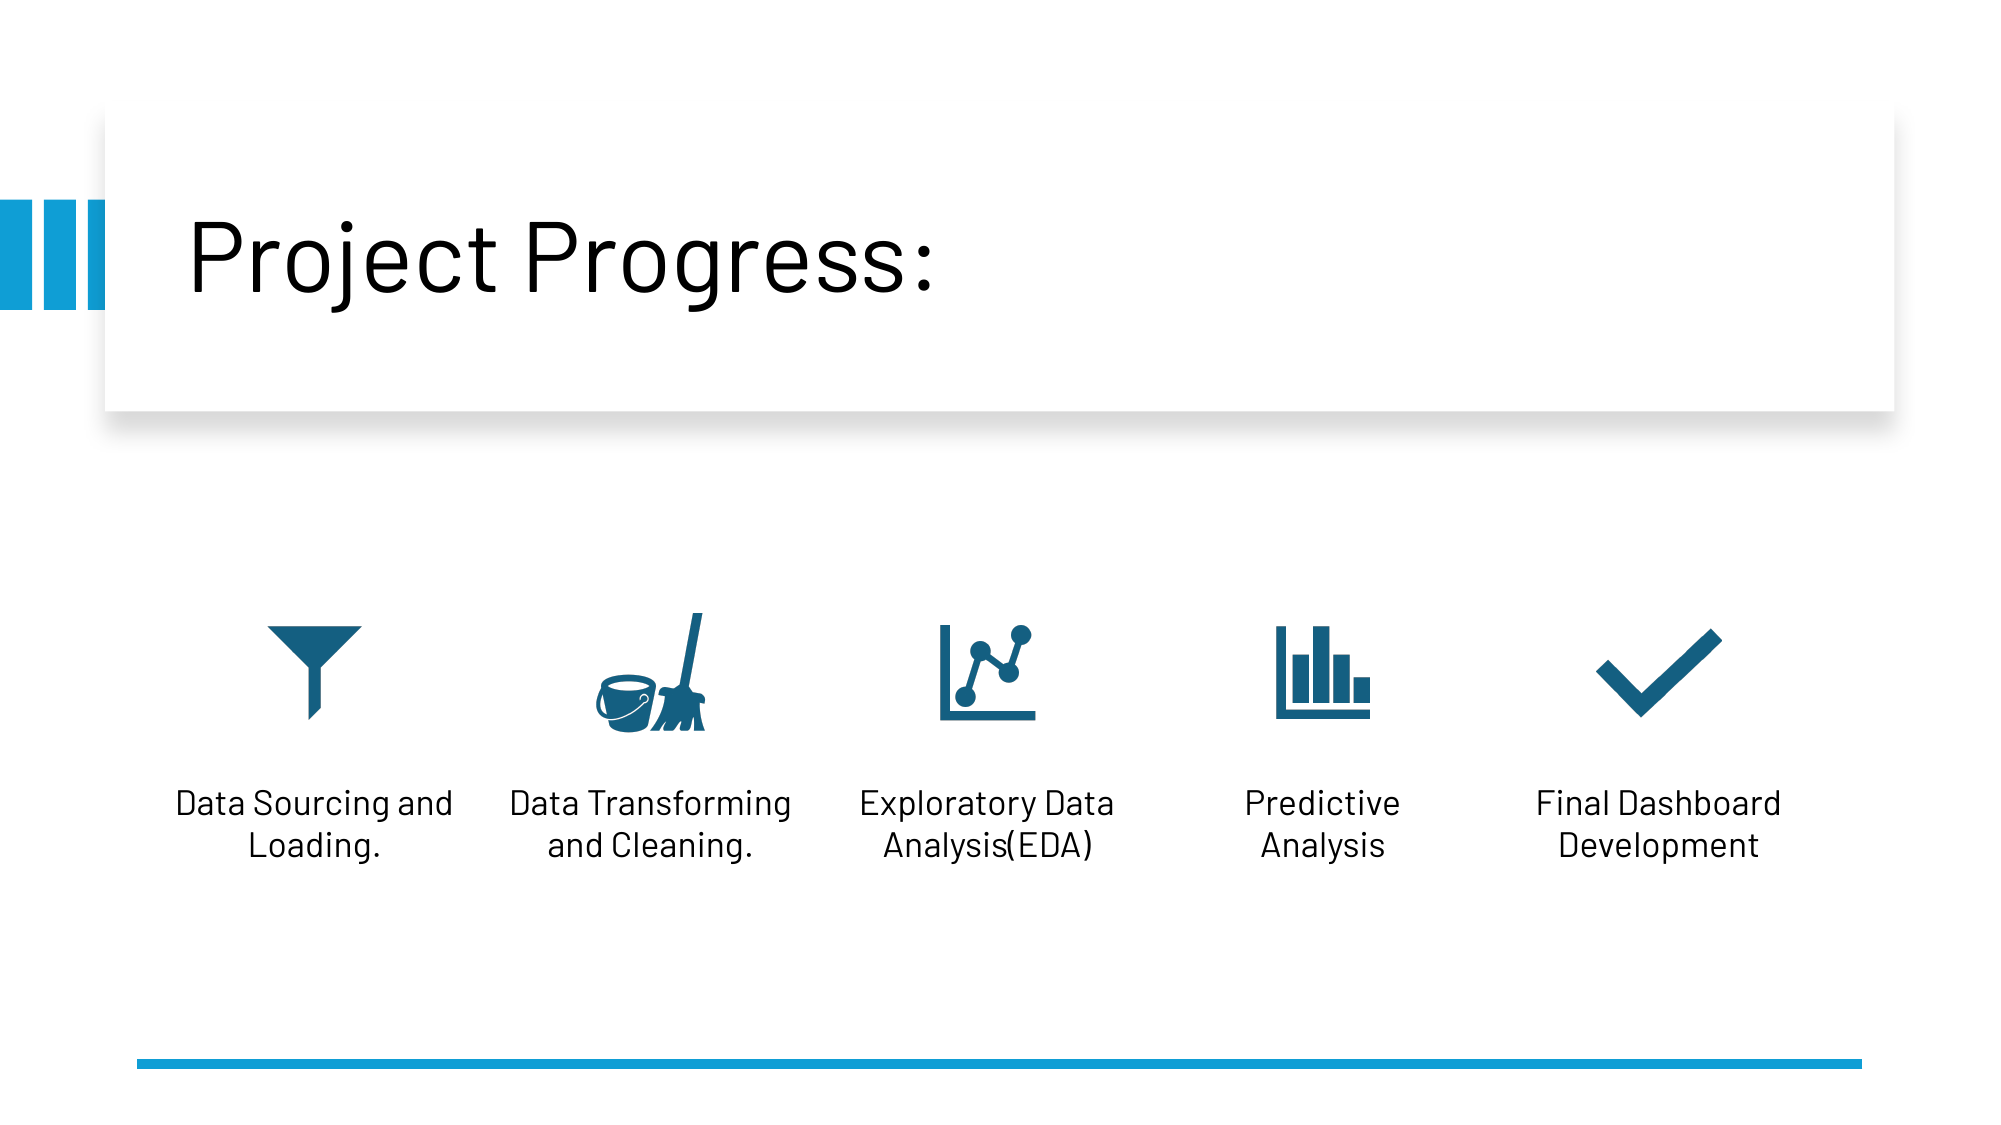

Project Progress:

Data Sourcing and Loading.
Data Transforming and Cleaning.
Exploratory Data Analysis(EDA)
Predictive Analysis
Final Dashboard Development